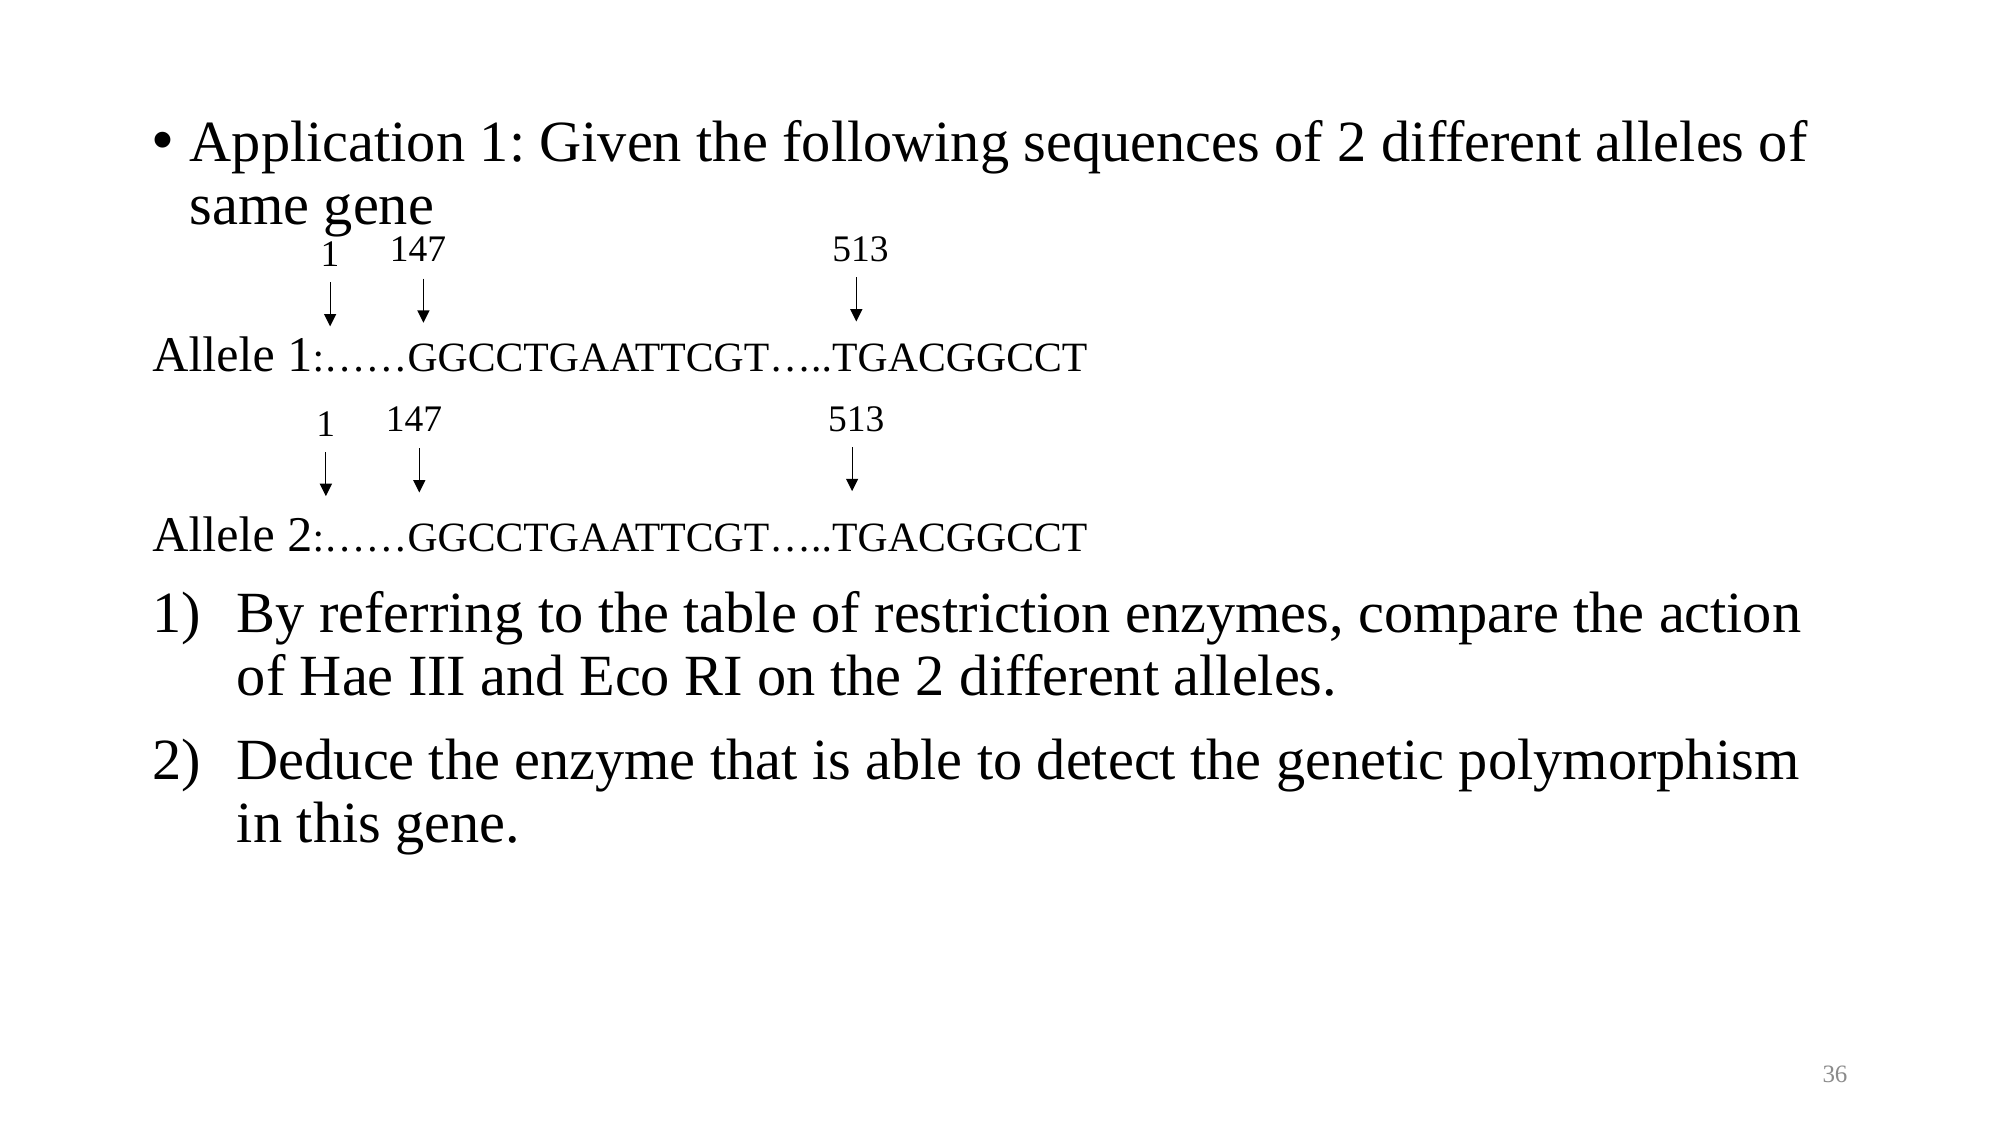

Application 1: Given the following sequences of 2 different alleles of same gene
Allele 1:……GGCCTGAATTCGT…..TGACGGCCT
Allele 2:……GGCCTGAATTCGT…..TGACGGCCT
By referring to the table of restriction enzymes, compare the action of Hae III and Eco RI on the 2 different alleles.
Deduce the enzyme that is able to detect the genetic polymorphism in this gene.

513
147
1
513
147
1
36